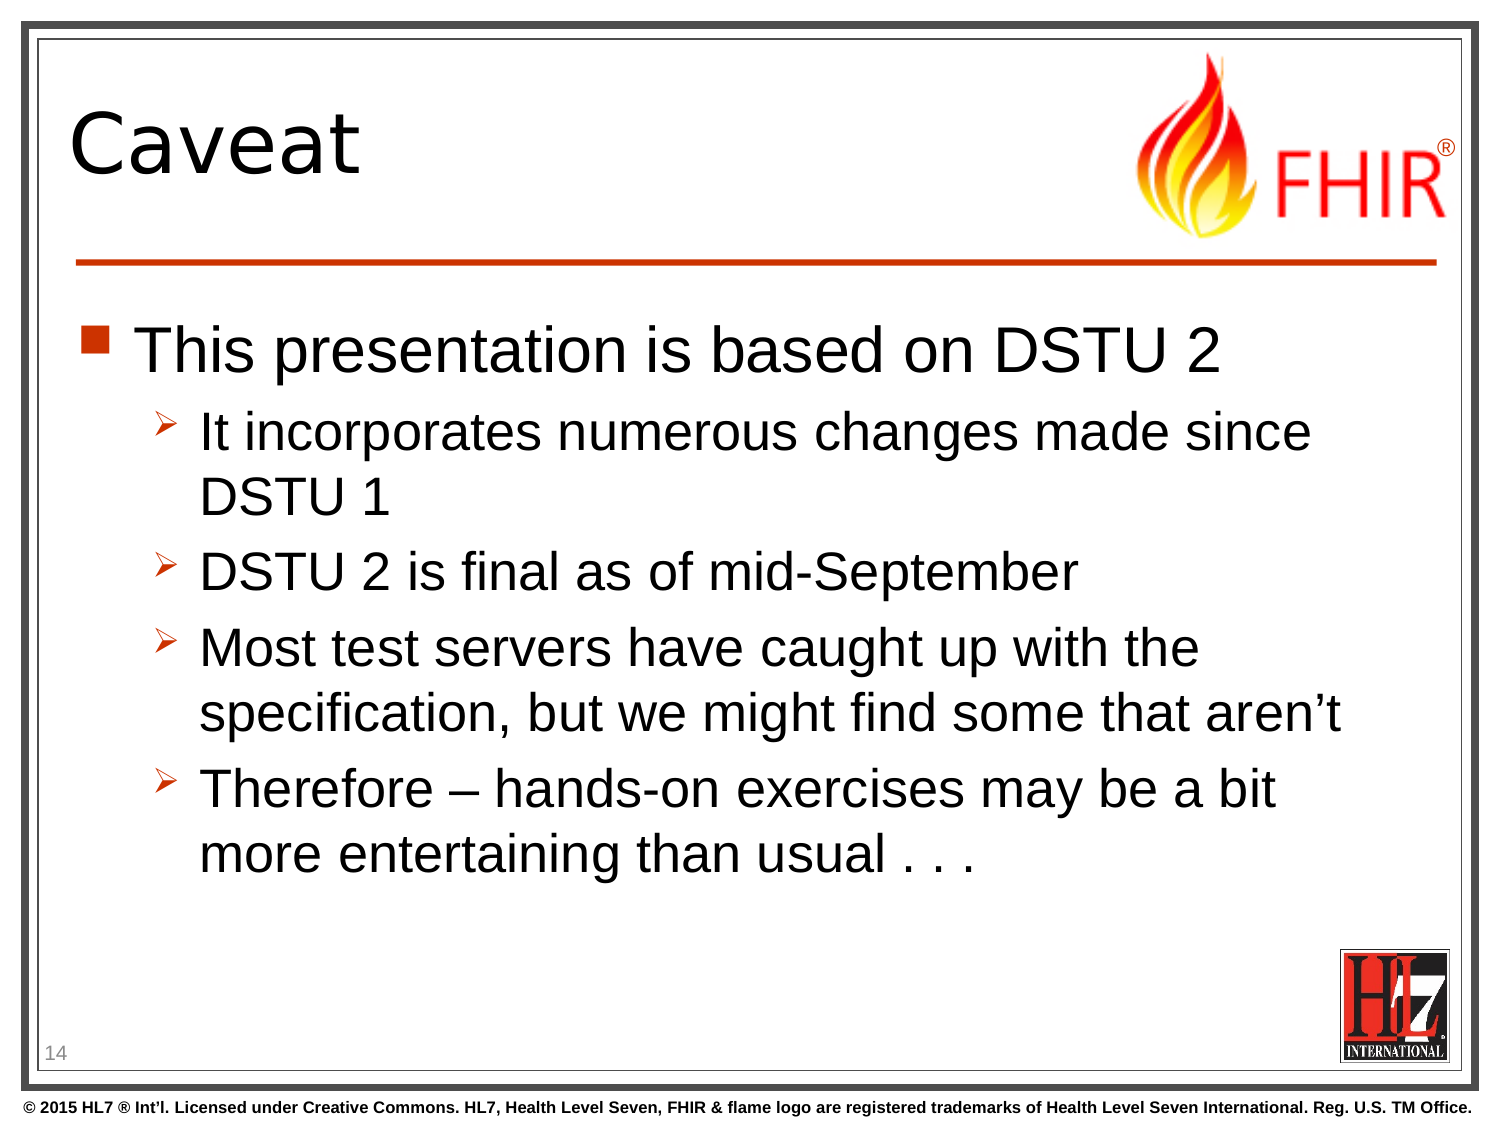

# Caveat
This presentation is based on DSTU 2
It incorporates numerous changes made since DSTU 1
DSTU 2 is final as of mid-September
Most test servers have caught up with the specification, but we might find some that aren’t
Therefore – hands-on exercises may be a bit
more entertaining than usual . . .
14